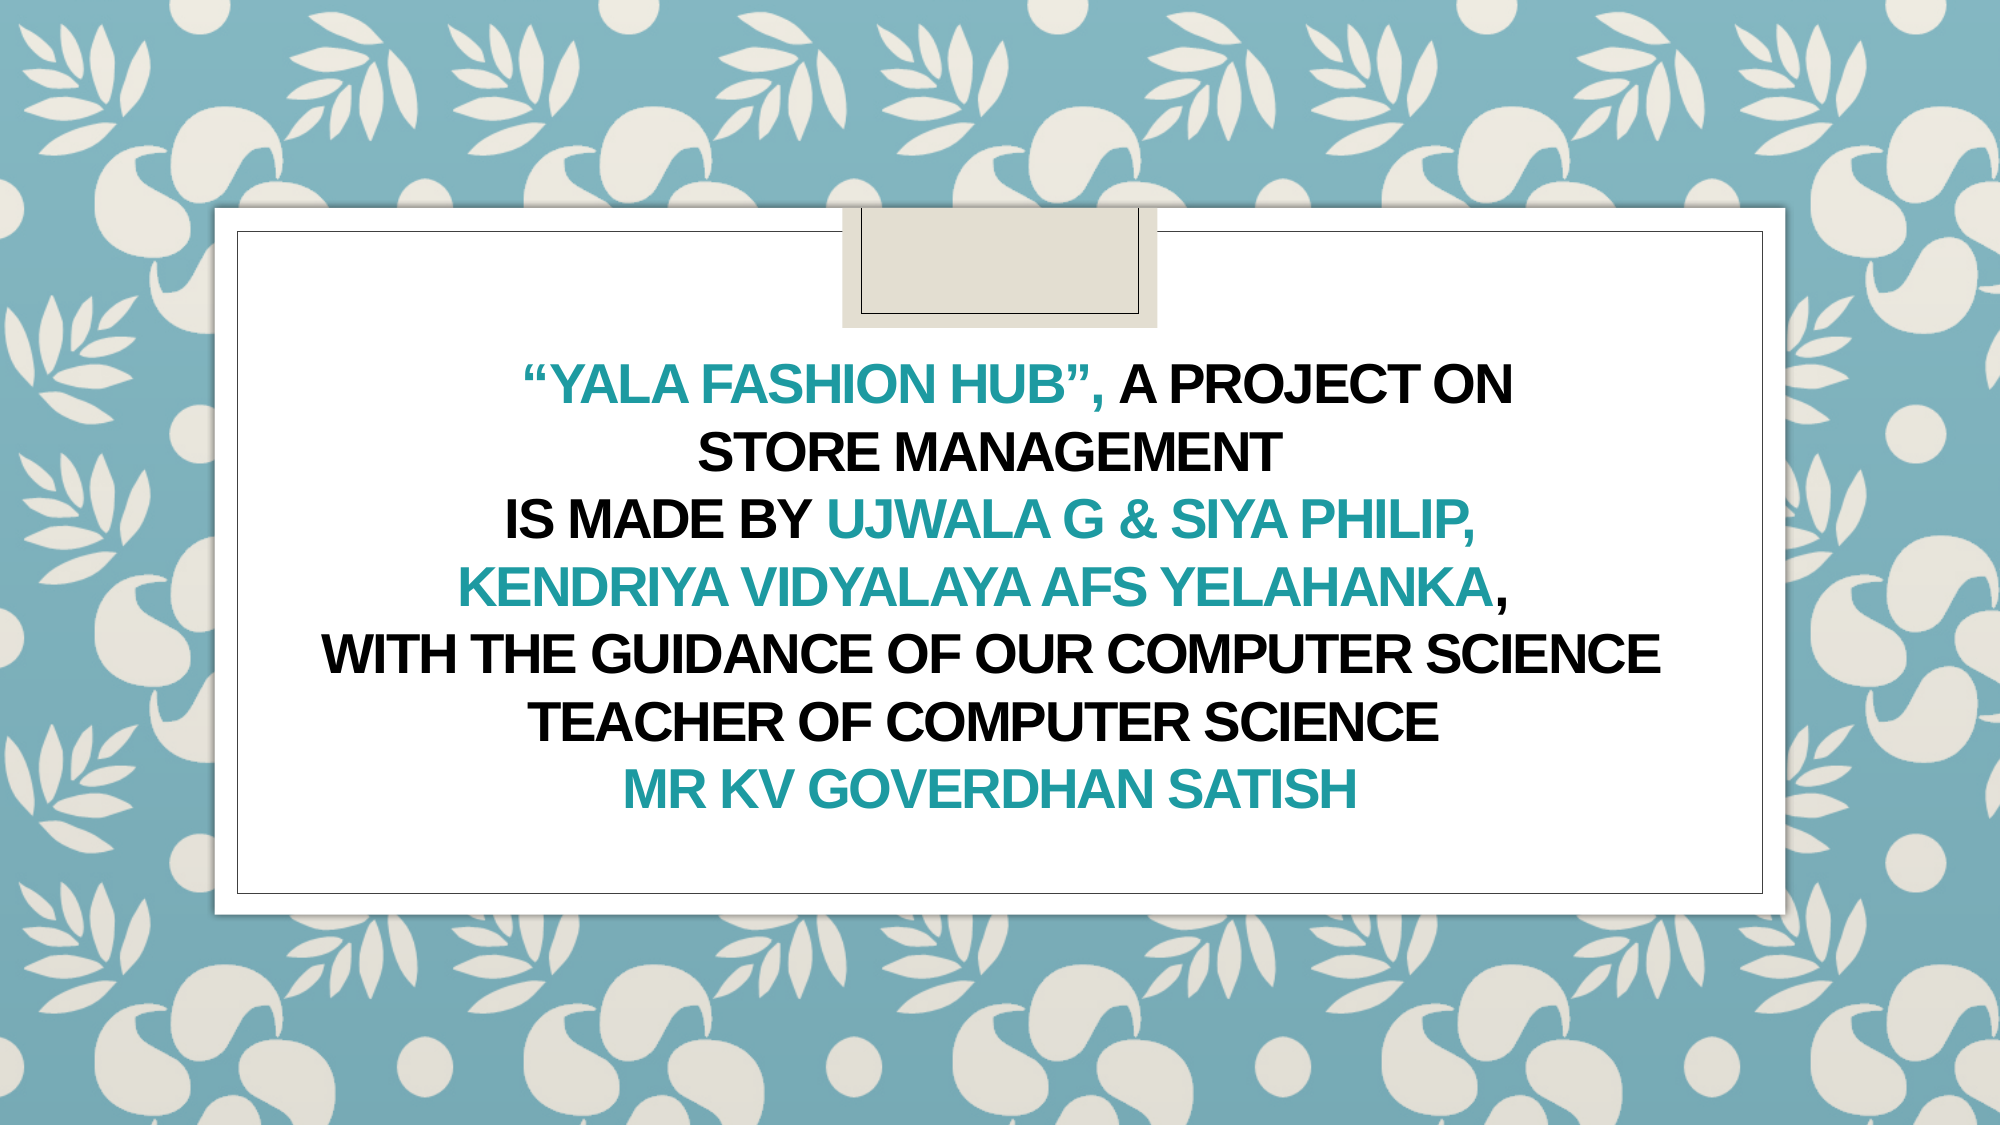

# “YALA Fashion HUB”, a project ON STORE MANAGEMENT IS MADE BY UJWALA G & SIYA PHILIP, KENDRIYA VIDYALAYA AFS YELAHANKA, with THE GUIDANCE OF OUR COMPUTER SCIENCE TEACHER OF COMPUTER SCIENCE MR KV GOVERDHAN SATISH